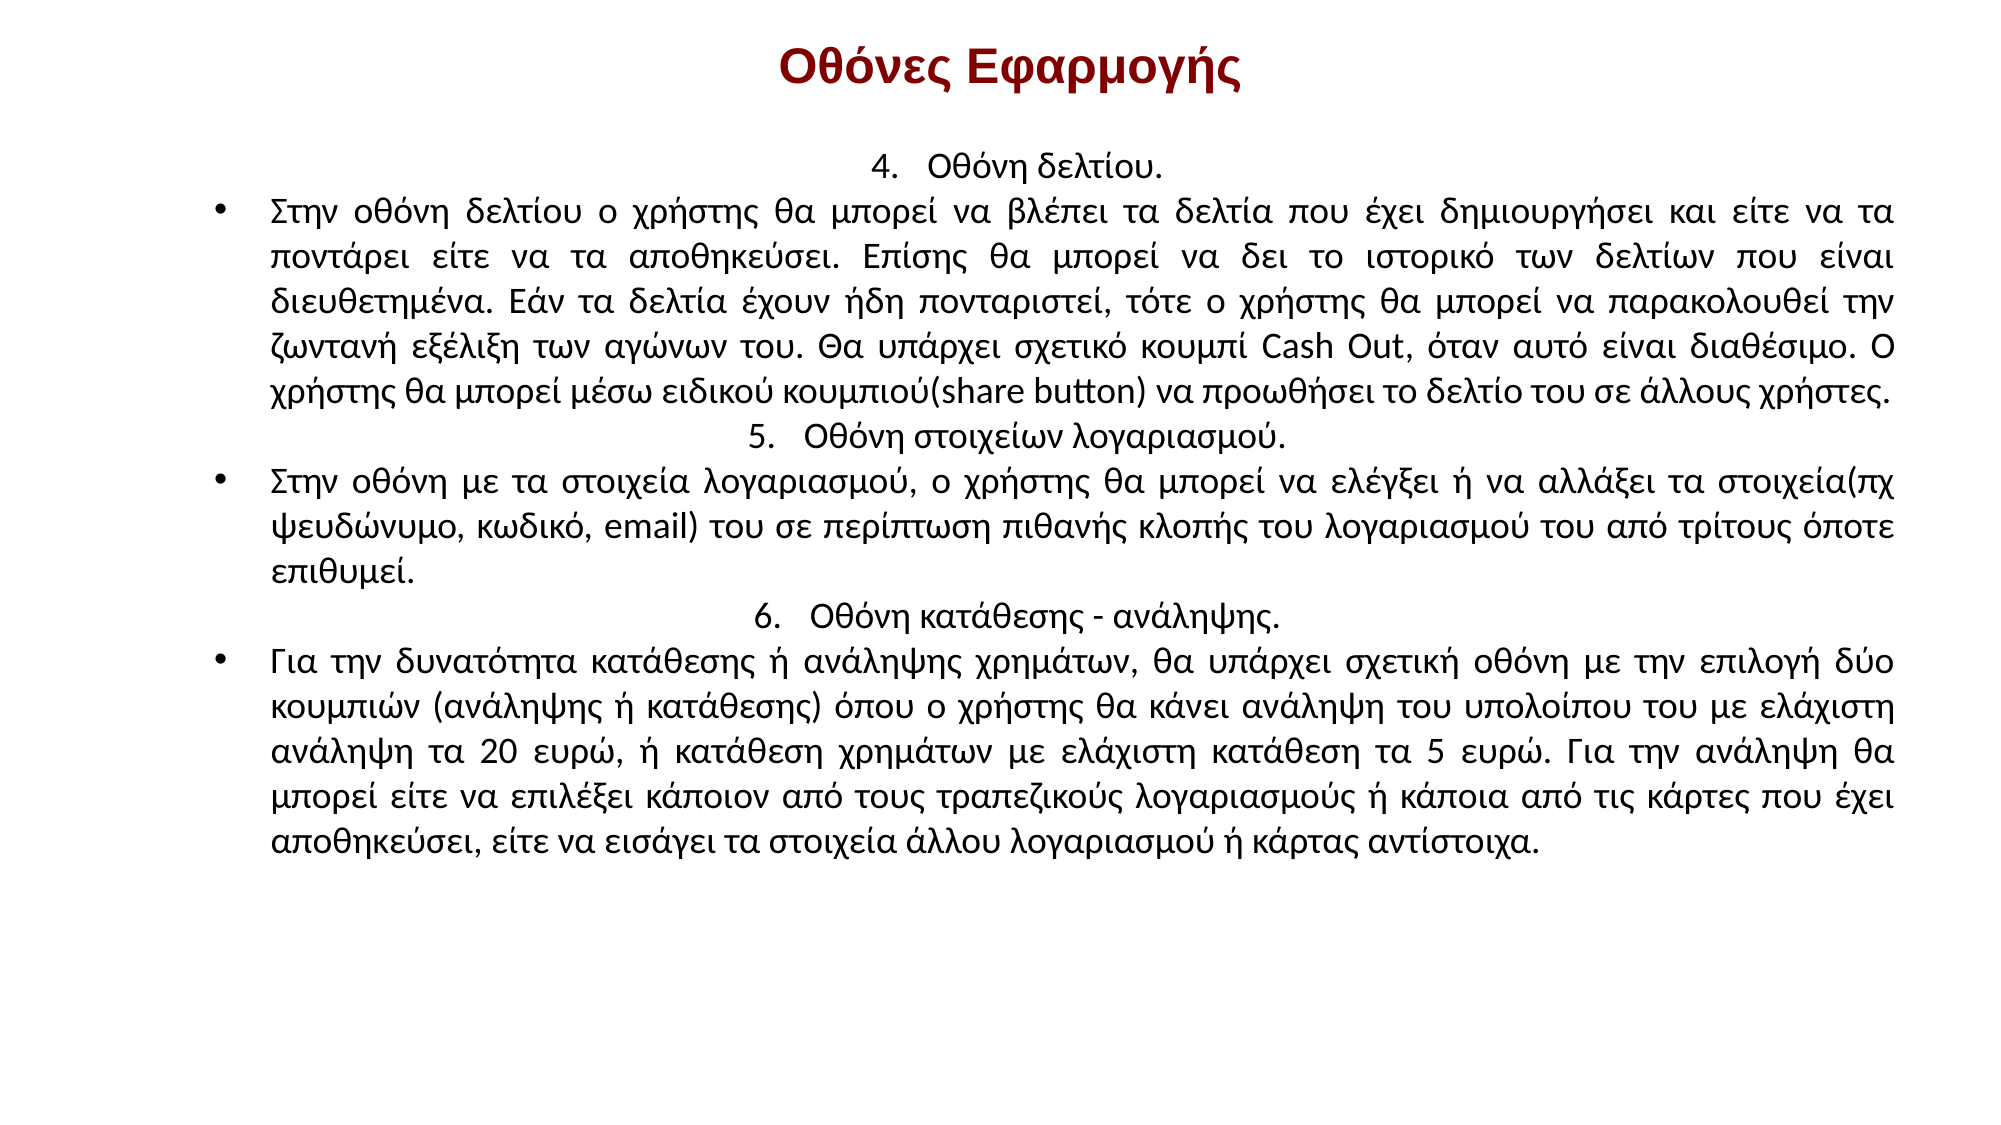

Οθόνες Εφαρμογής
Οθόνη δελτίου.
Στην οθόνη δελτίου ο χρήστης θα μπορεί να βλέπει τα δελτία που έχει δημιουργήσει και είτε να τα ποντάρει είτε να τα αποθηκεύσει. Επίσης θα μπορεί να δει το ιστορικό των δελτίων που είναι διευθετημένα. Εάν τα δελτία έχουν ήδη πονταριστεί, τότε ο χρήστης θα μπορεί να παρακολουθεί την ζωντανή εξέλιξη των αγώνων του. Θα υπάρχει σχετικό κουμπί Cash Out, όταν αυτό είναι διαθέσιμο. Ο χρήστης θα μπορεί μέσω ειδικού κουμπιού(share button) να προωθήσει το δελτίο του σε άλλους χρήστες.
Οθόνη στοιχείων λογαριασμού.
Στην οθόνη με τα στοιχεία λογαριασμού, ο χρήστης θα μπορεί να ελέγξει ή να αλλάξει τα στοιχεία(πχ ψευδώνυμο, κωδικό, email) του σε περίπτωση πιθανής κλοπής του λογαριασμού του από τρίτους όποτε επιθυμεί.
Οθόνη κατάθεσης - ανάληψης.
Για την δυνατότητα κατάθεσης ή ανάληψης χρημάτων, θα υπάρχει σχετική οθόνη με την επιλογή δύο κουμπιών (ανάληψης ή κατάθεσης) όπου ο χρήστης θα κάνει ανάληψη του υπολοίπου του με ελάχιστη ανάληψη τα 20 ευρώ, ή κατάθεση χρημάτων με ελάχιστη κατάθεση τα 5 ευρώ. Για την ανάληψη θα μπορεί είτε να επιλέξει κάποιον από τους τραπεζικούς λογαριασμούς ή κάποια από τις κάρτες που έχει αποθηκεύσει, είτε να εισάγει τα στοιχεία άλλου λογαριασμού ή κάρτας αντίστοιχα.